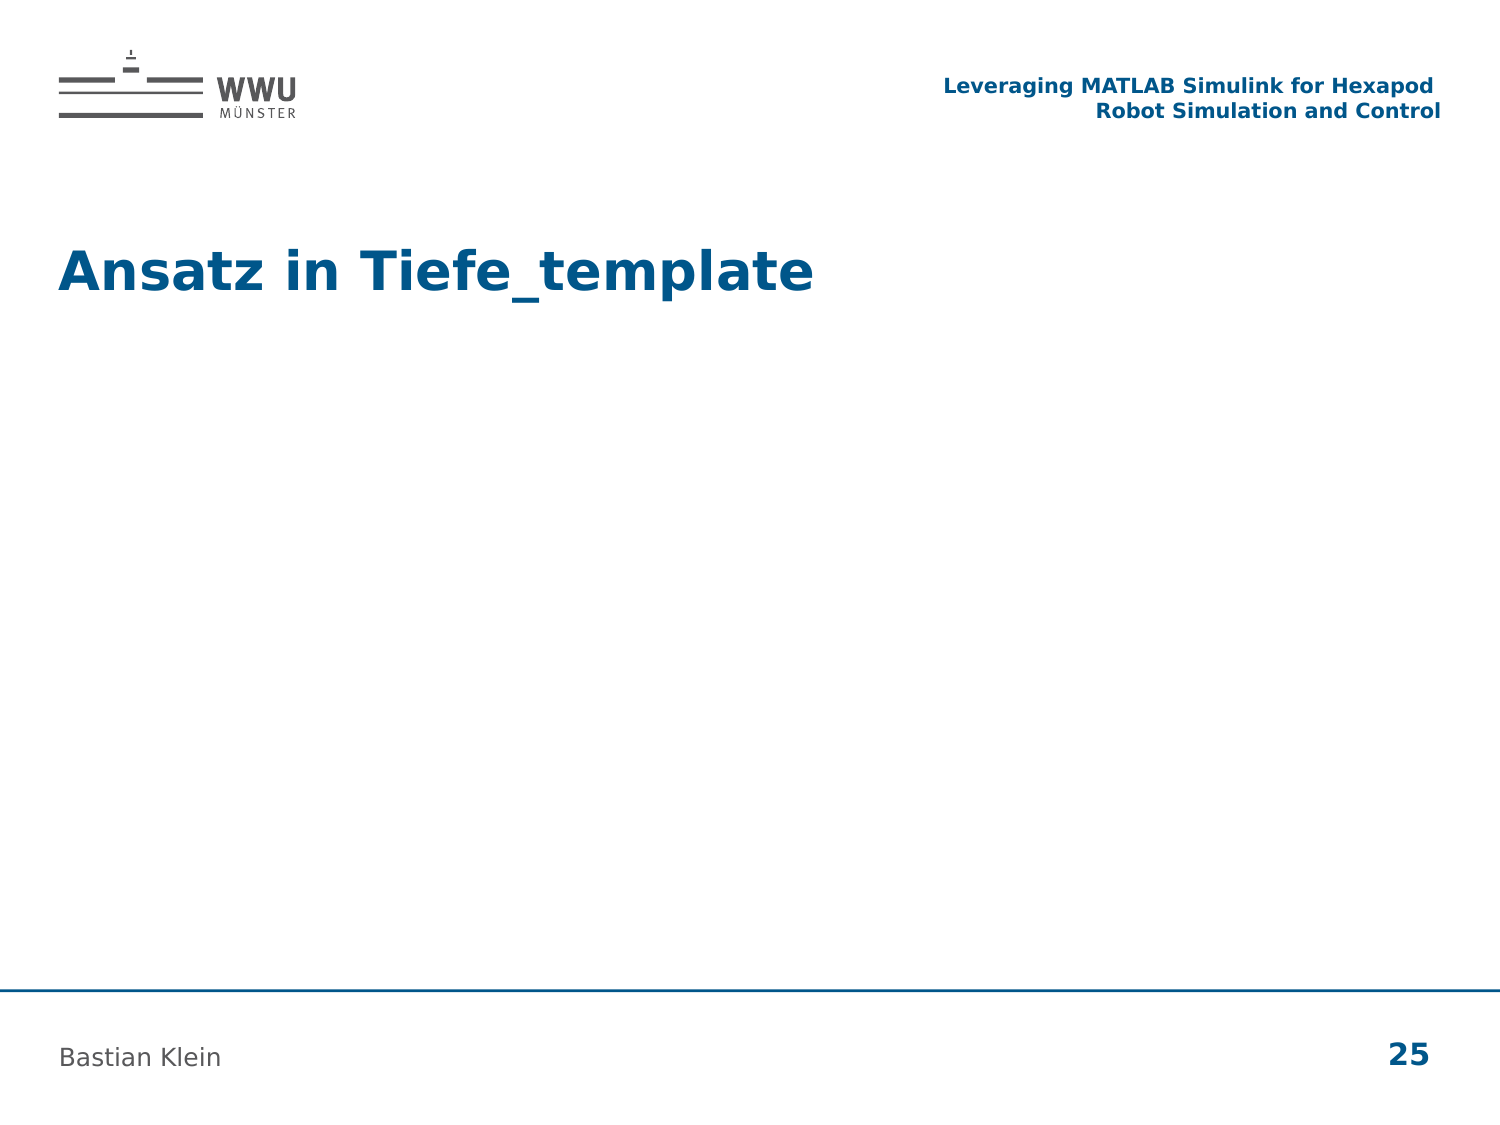

Leveraging MATLAB Simulink for Hexapod  Robot Simulation and Control
# Ansatz in Tiefe_template

Bastian Klein
25